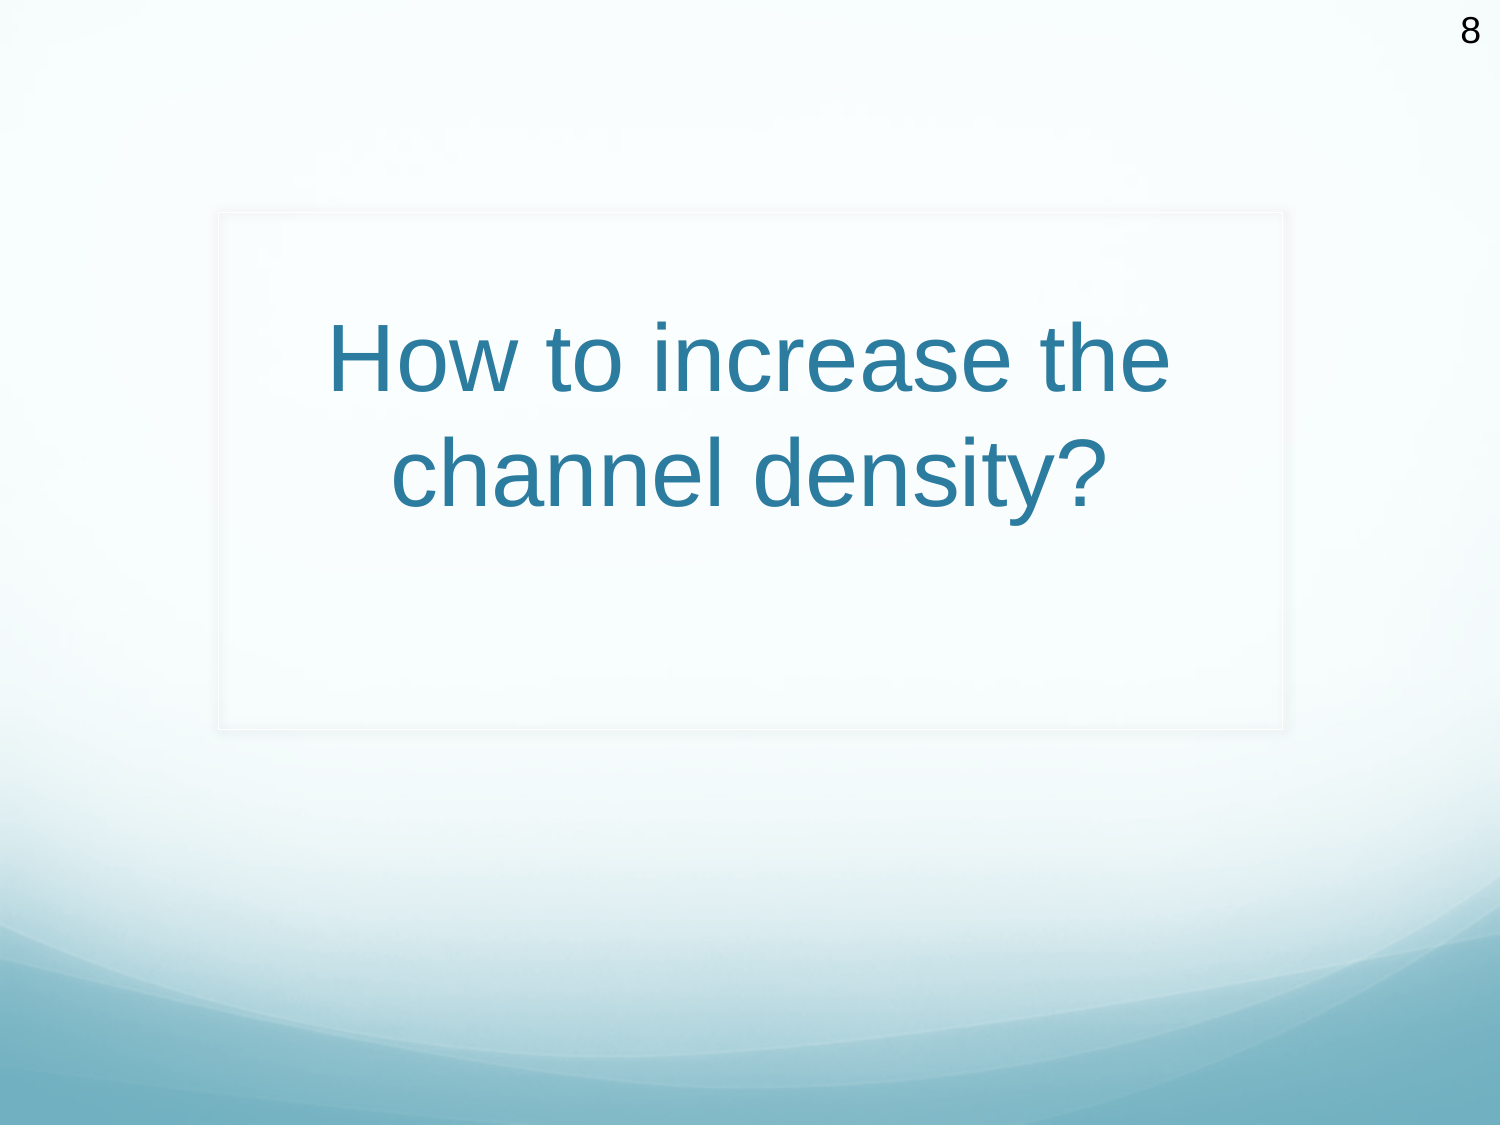

8
# How to increase the channel density?